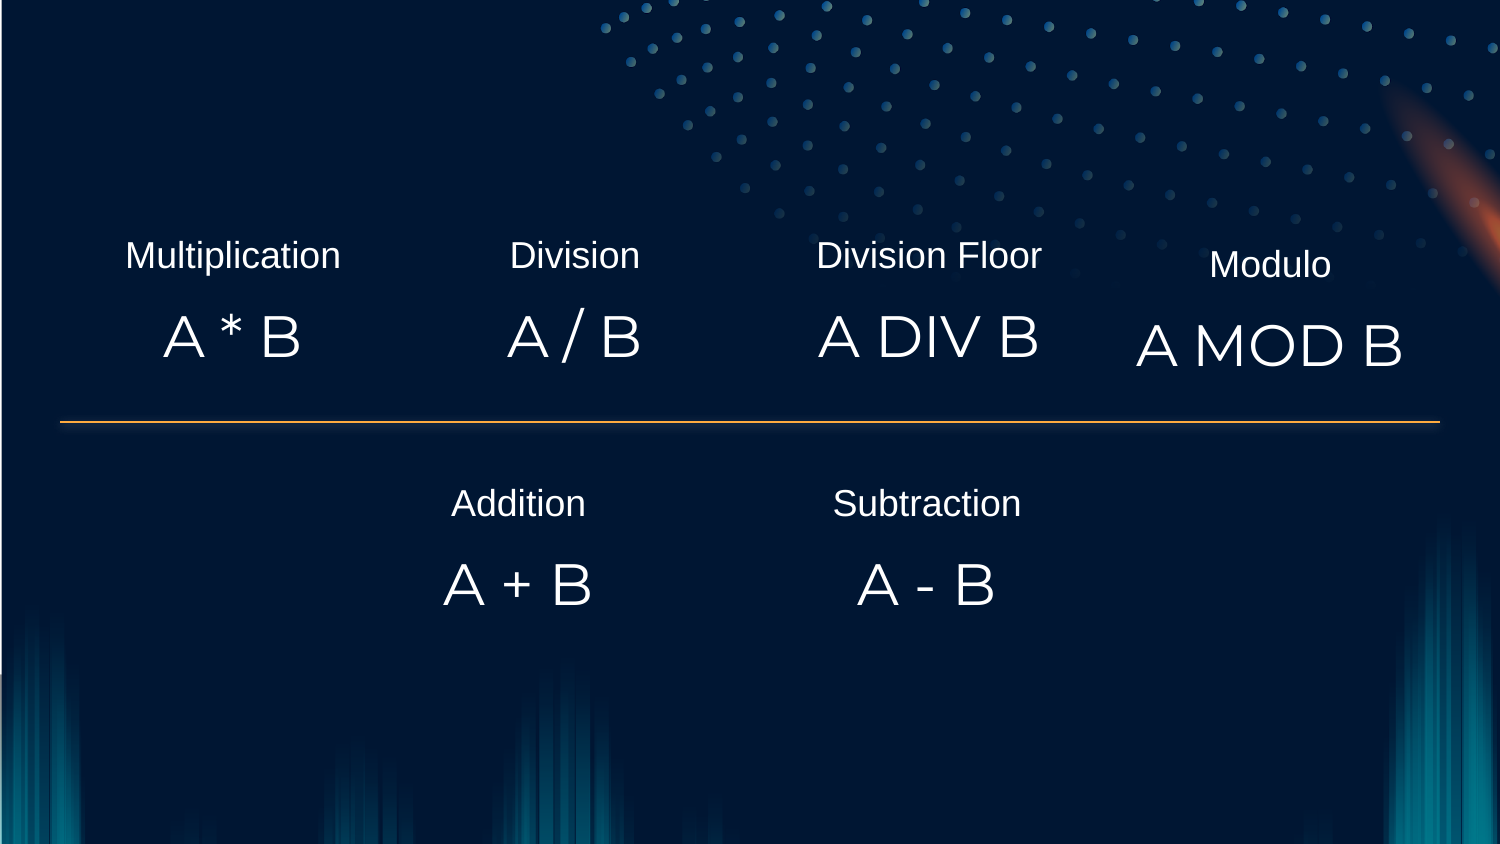

Multiplication
# Division
Division Floor
Modulo
A * B
A / B
A DIV B
A MOD B
Addition
Subtraction
A + B
A - B